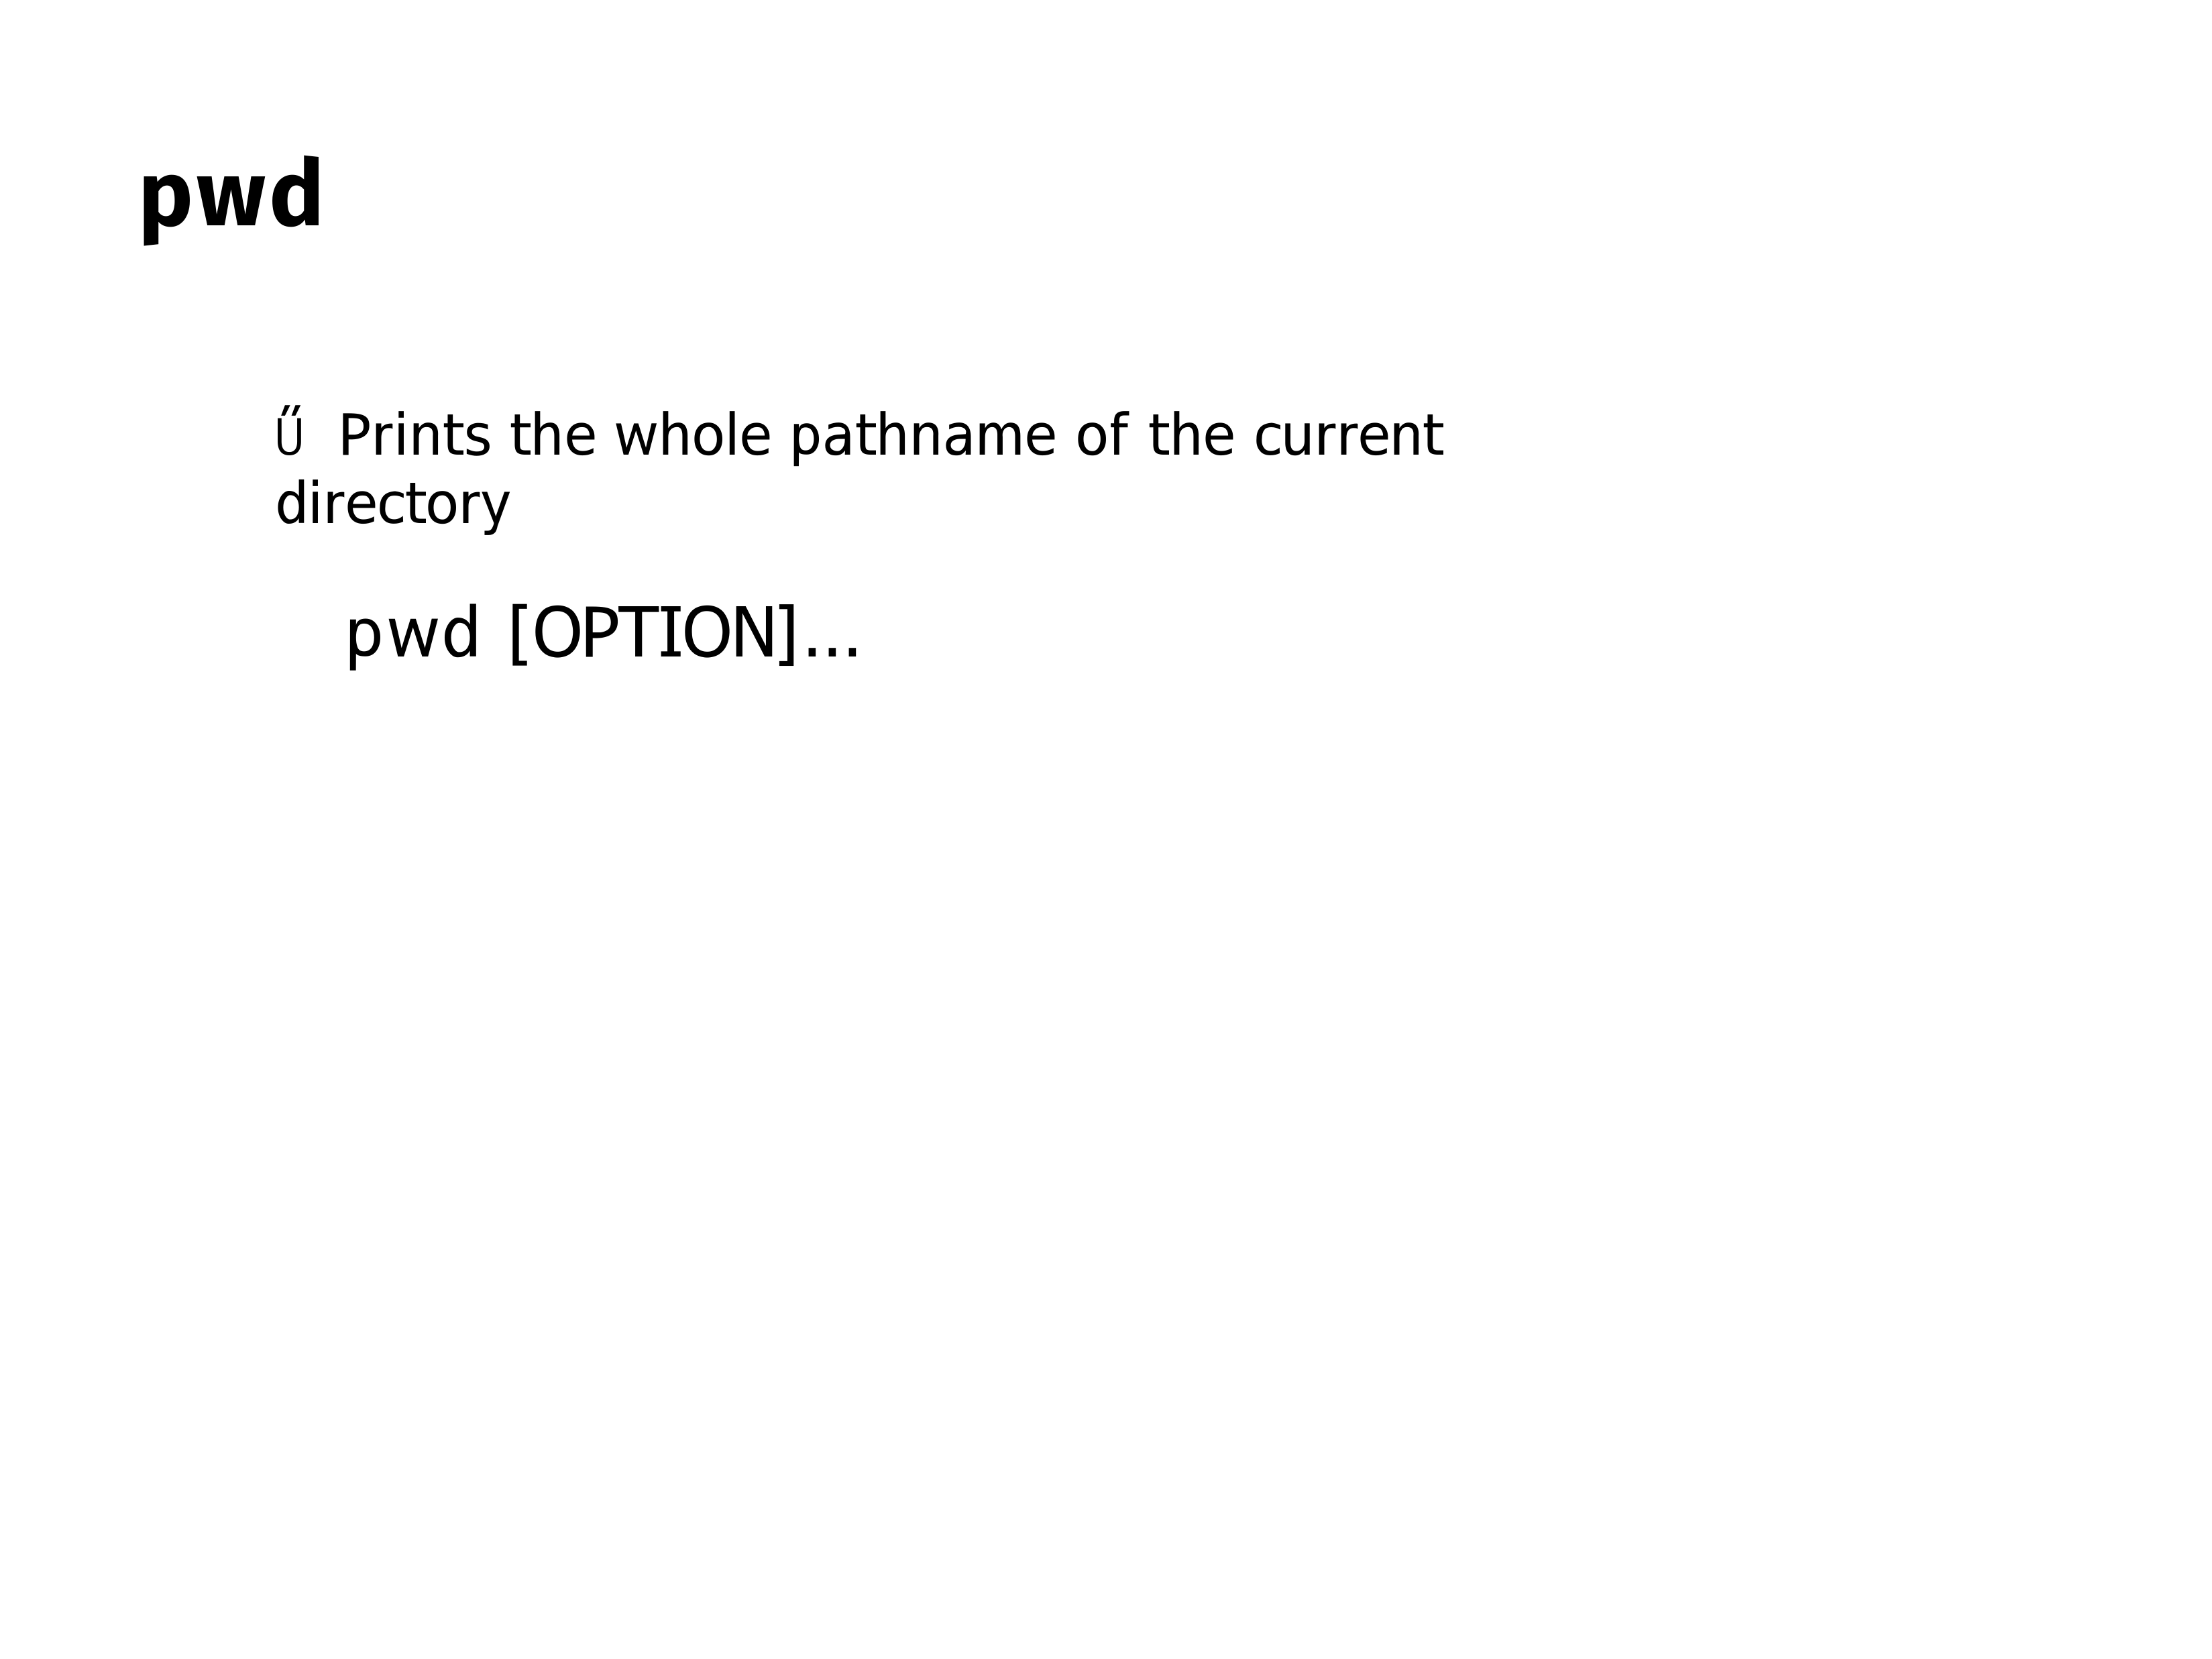

pwd

Ű Prints the whole pathname of the current directory
pwd [OPTION]...